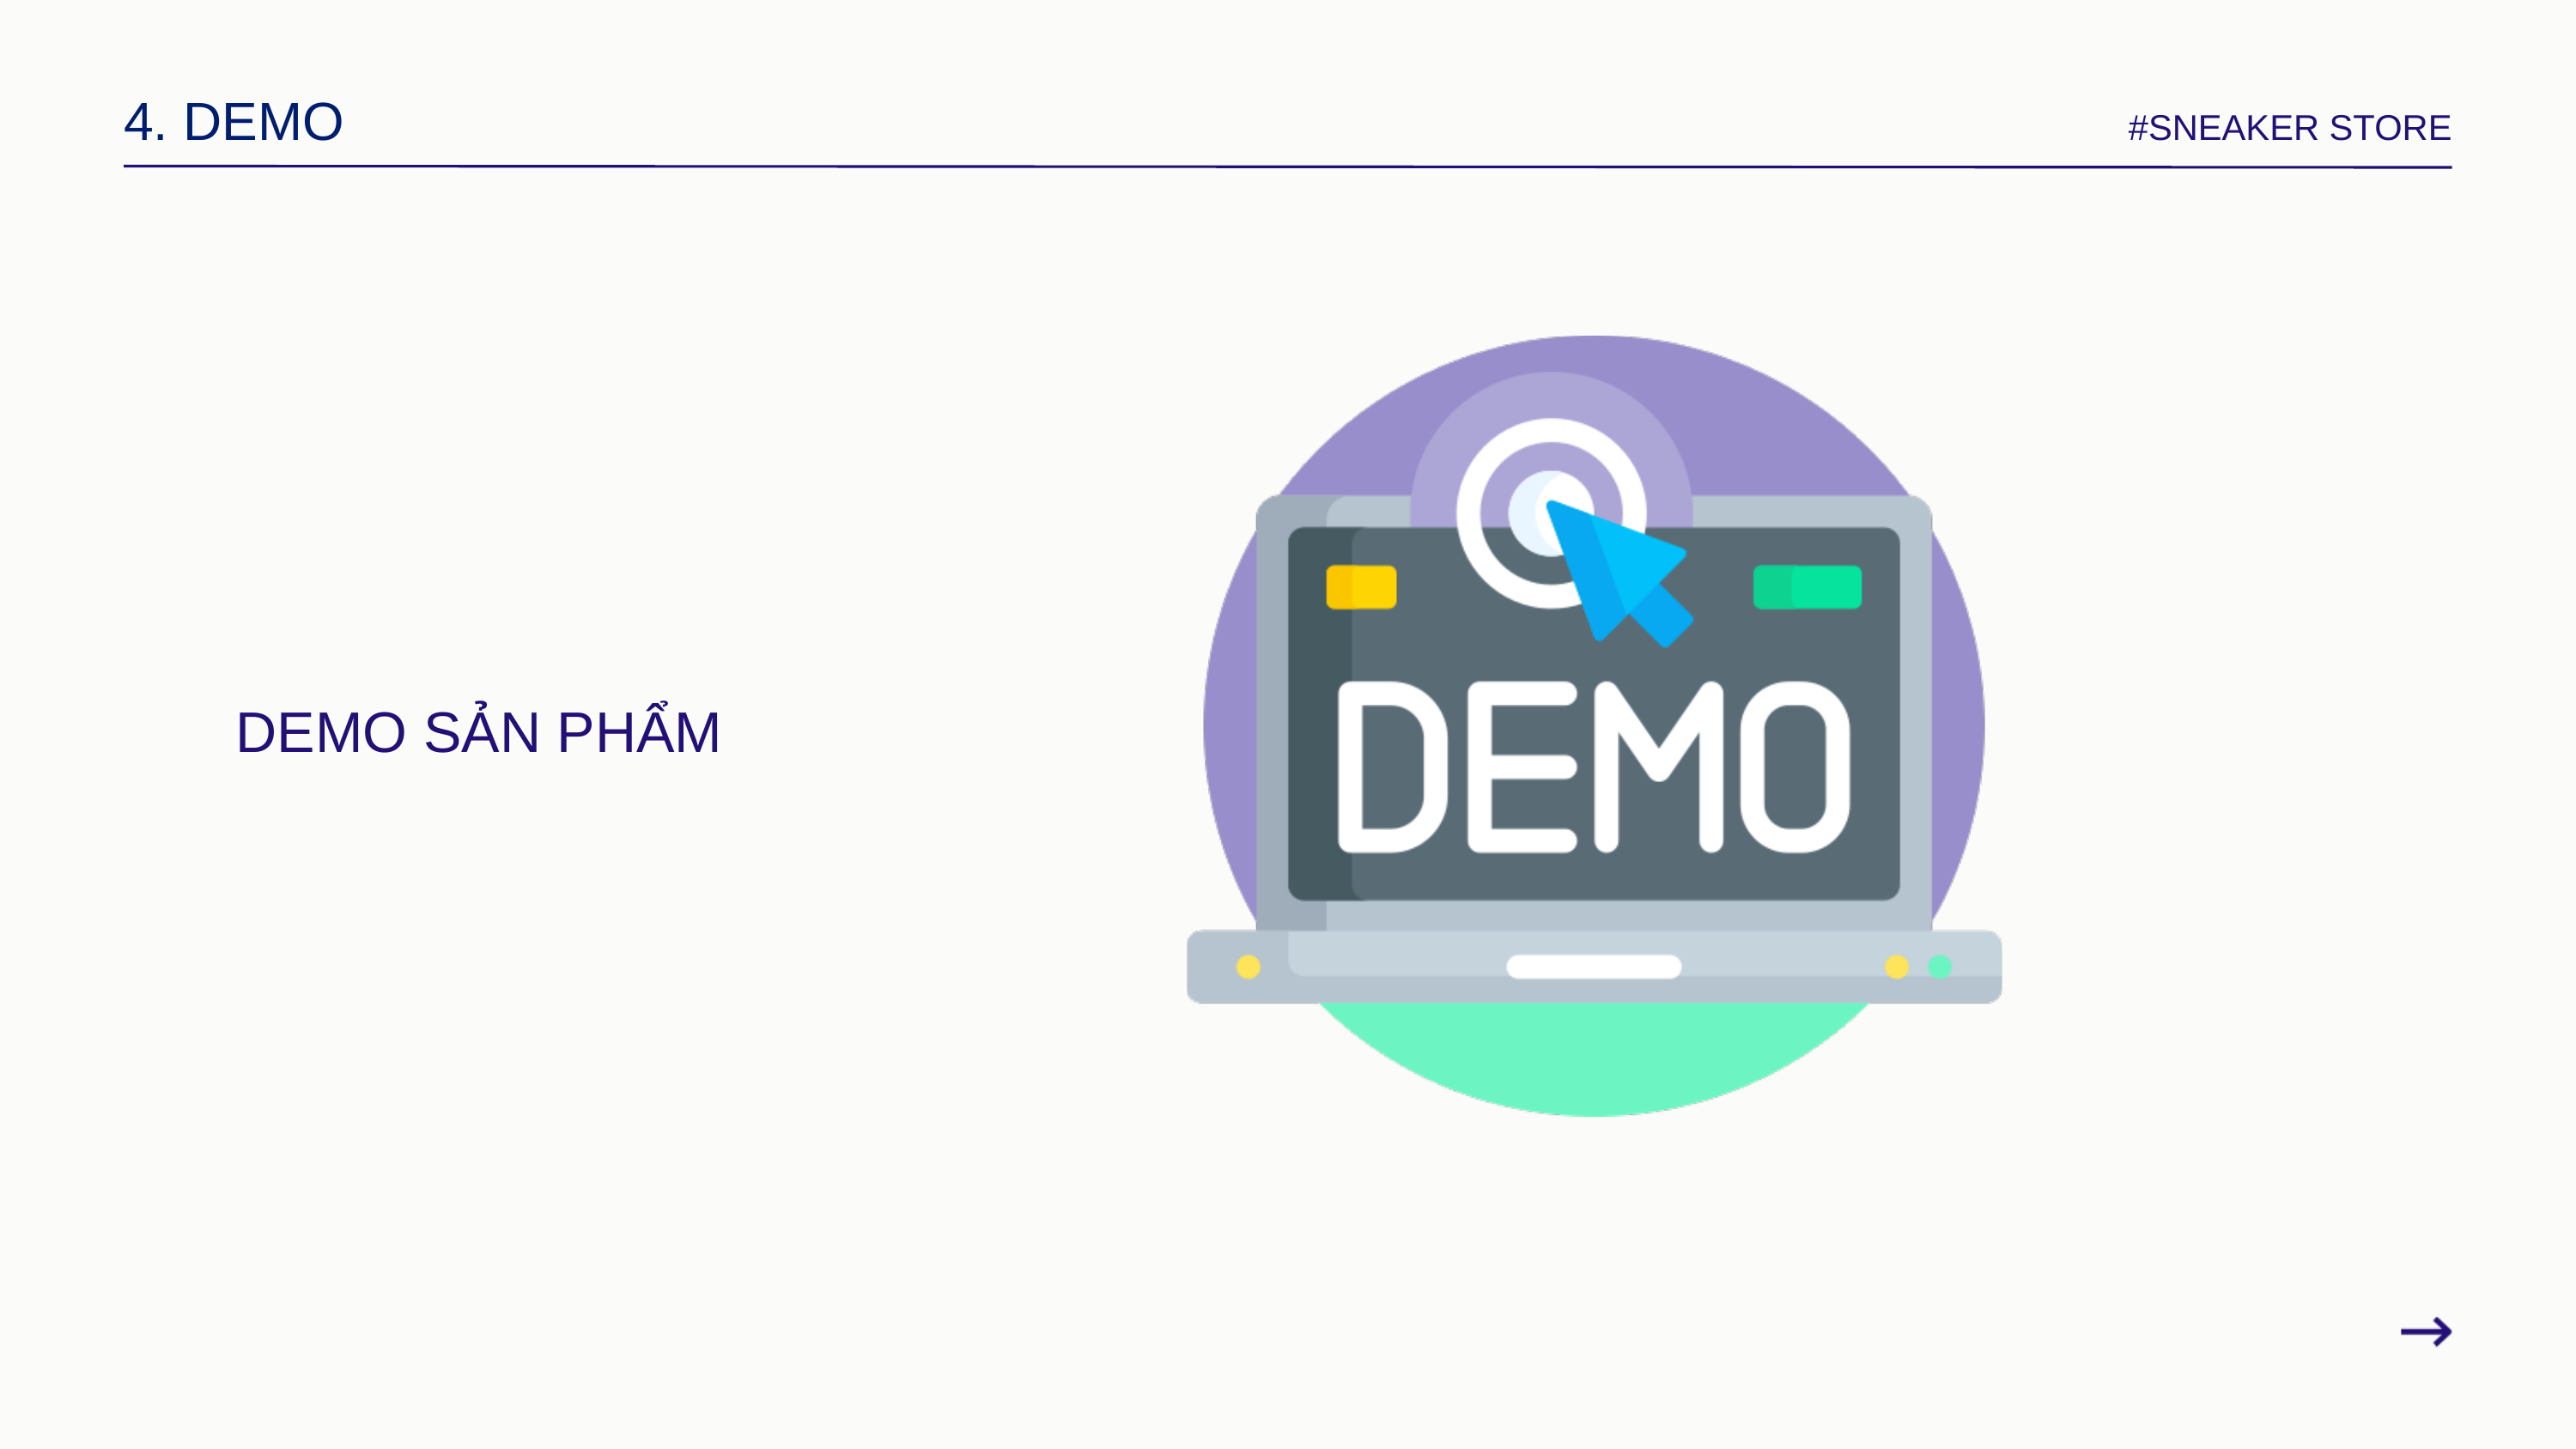

4. DEMO
#SNEAKER STORE

DEMO SẢN PHẨM